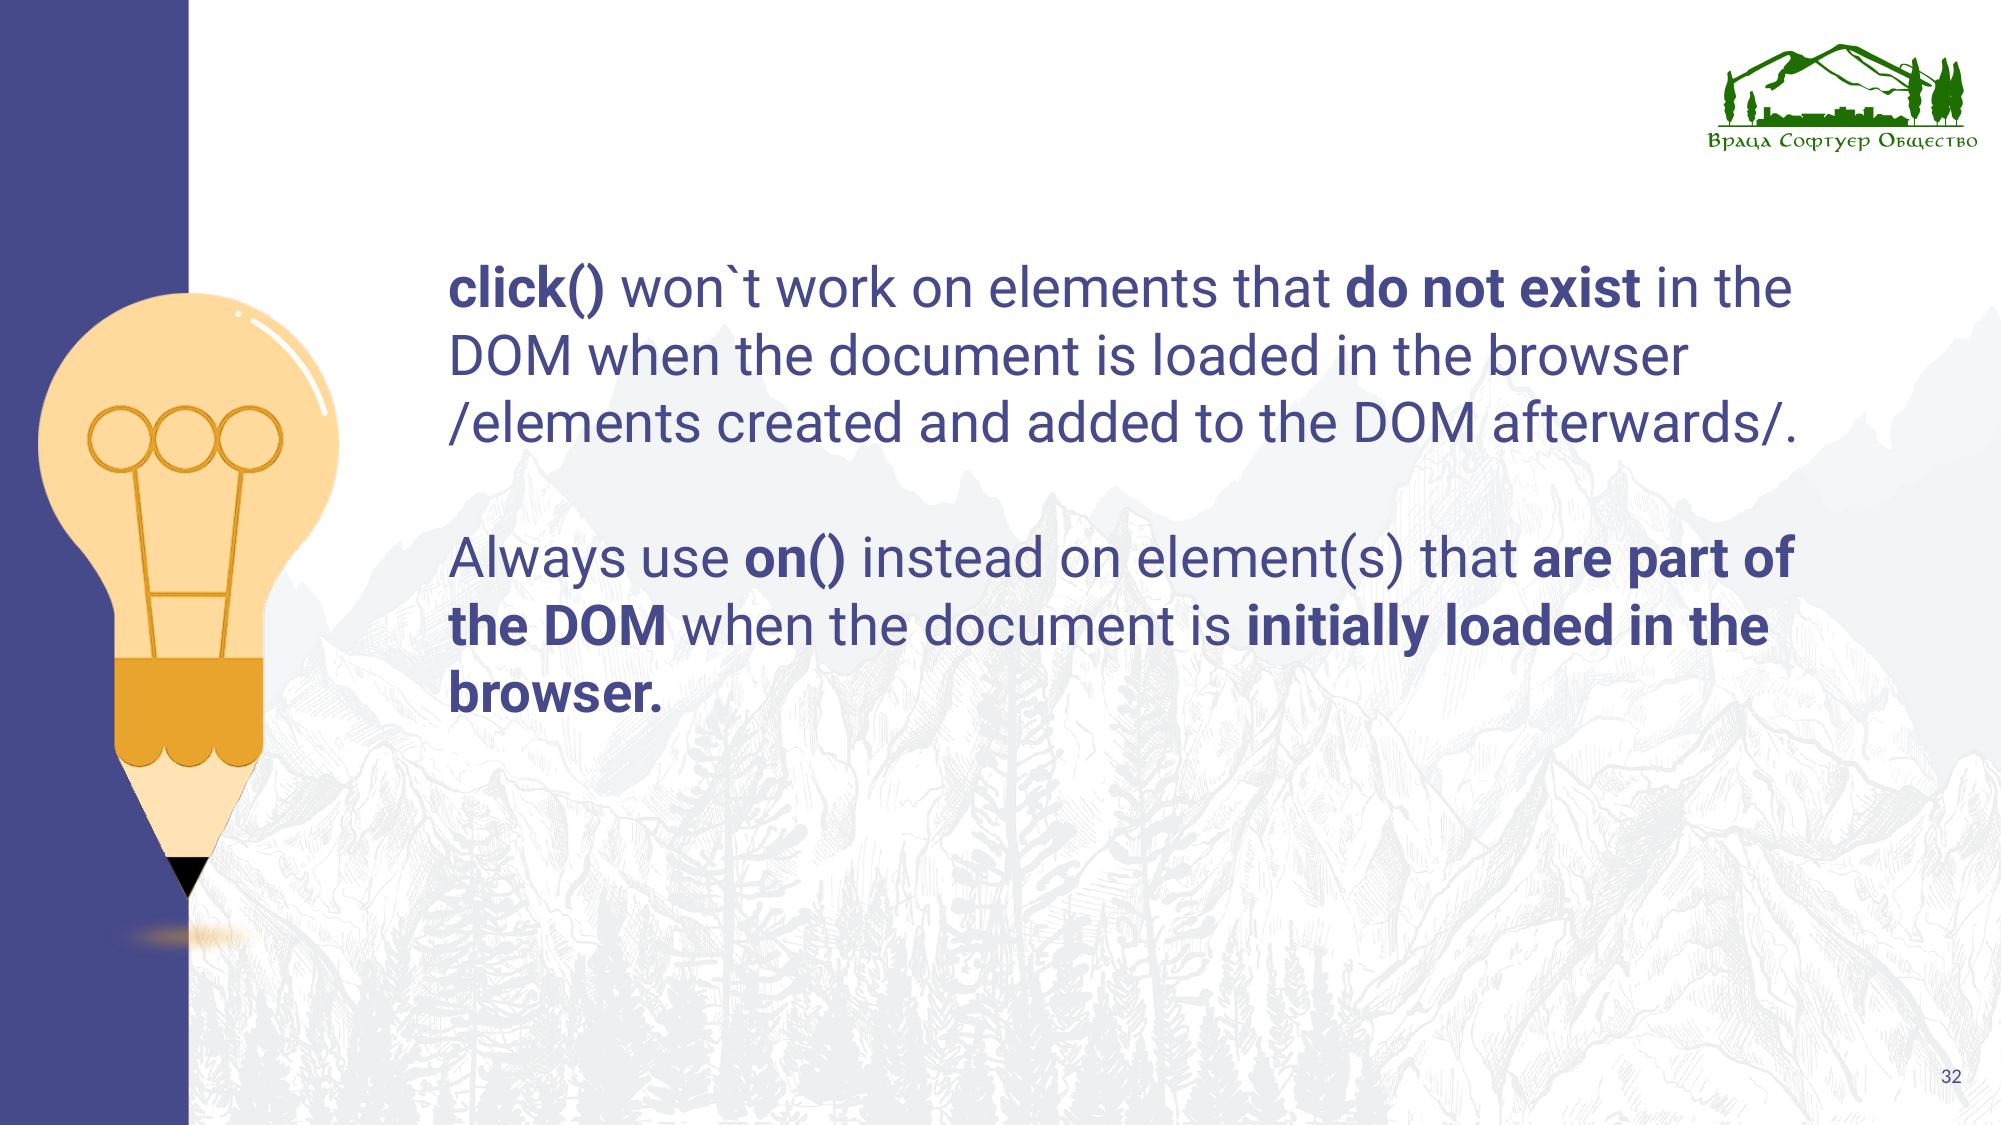

click() won`t work on elements that do not exist in the DOM when the document is loaded in the browser /elements created and added to the DOM afterwards/.

Always use on() instead on element(s) that are part of the DOM when the document is initially loaded in the browser.
32